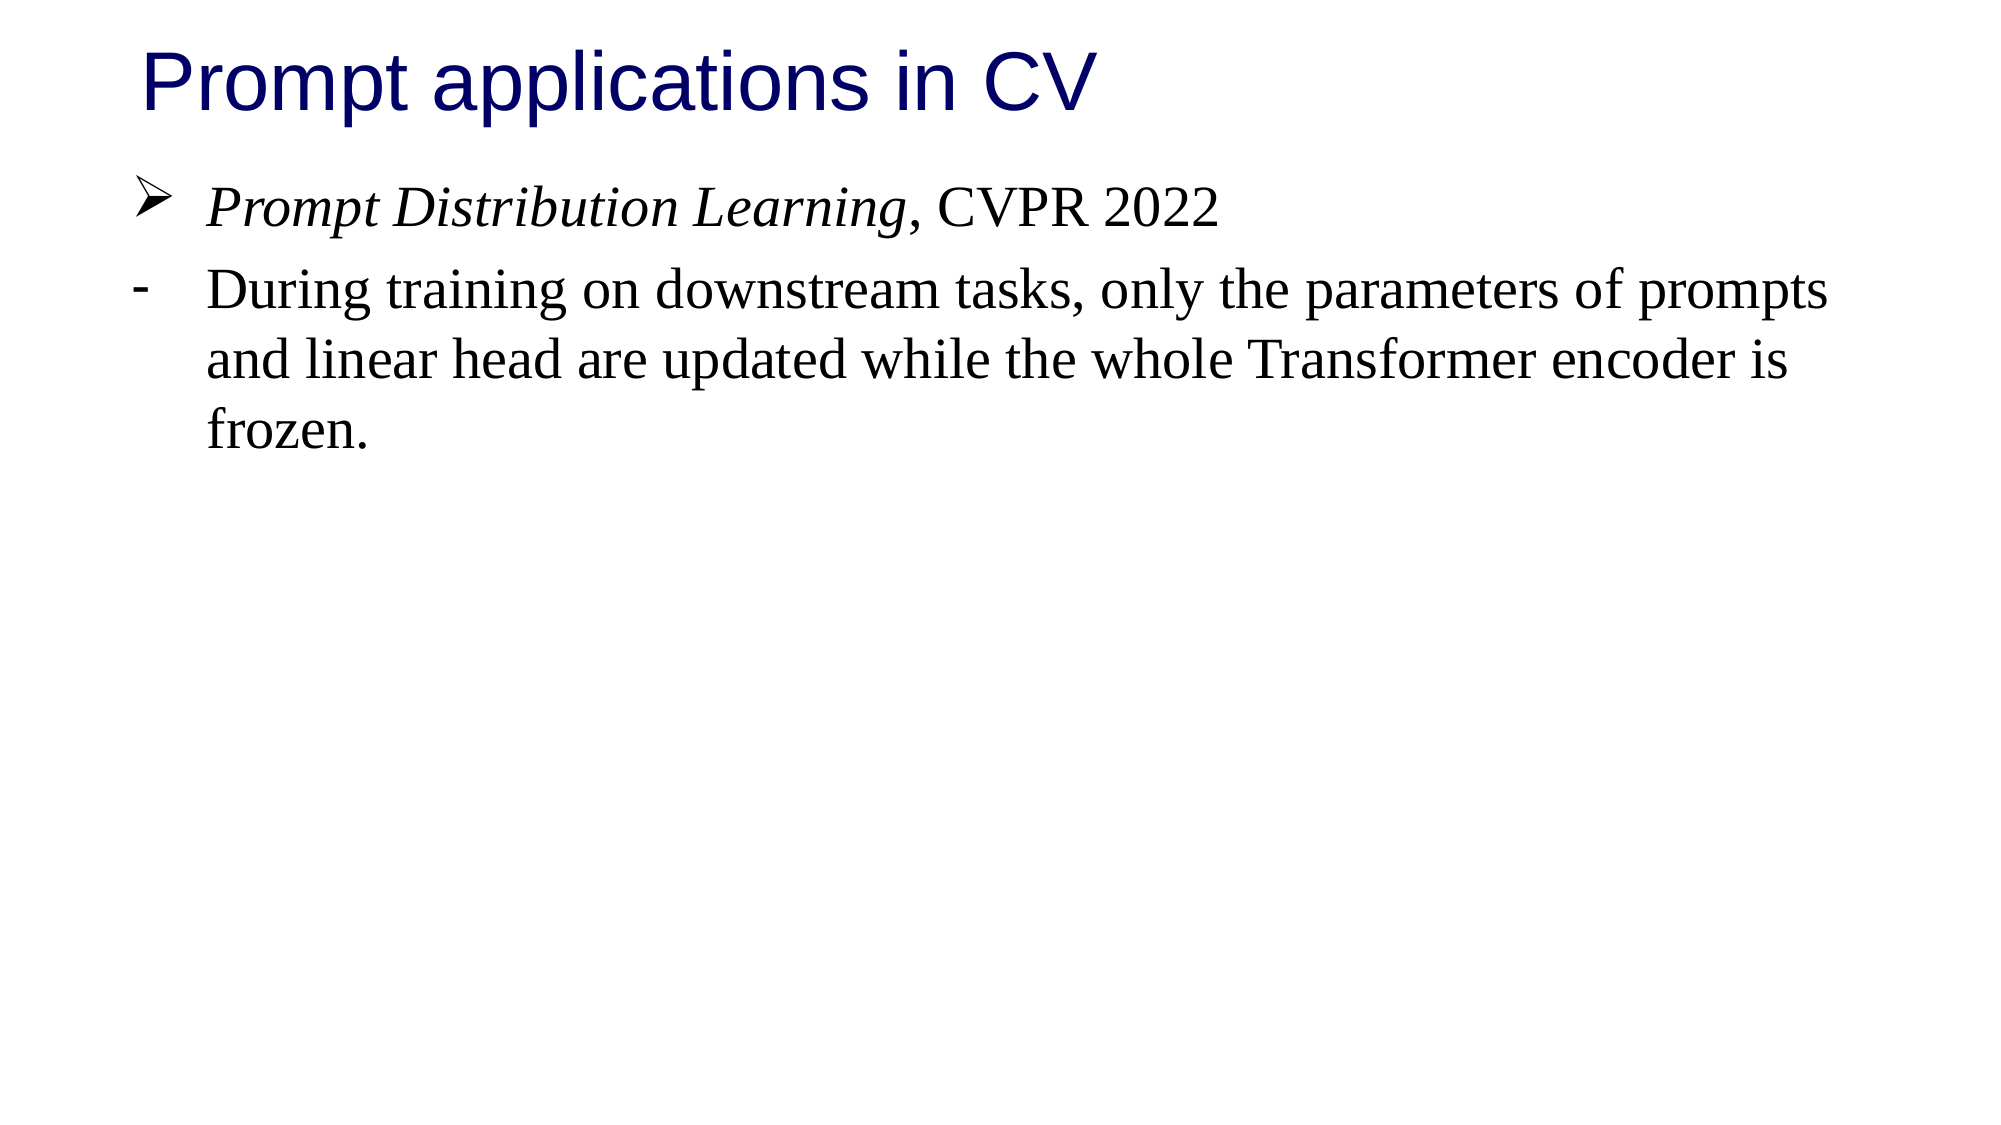

# Prompt applications in CV
Prompt Distribution Learning, CVPR 2022
During training on downstream tasks, only the parameters of prompts and linear head are updated while the whole Transformer encoder is frozen.
51